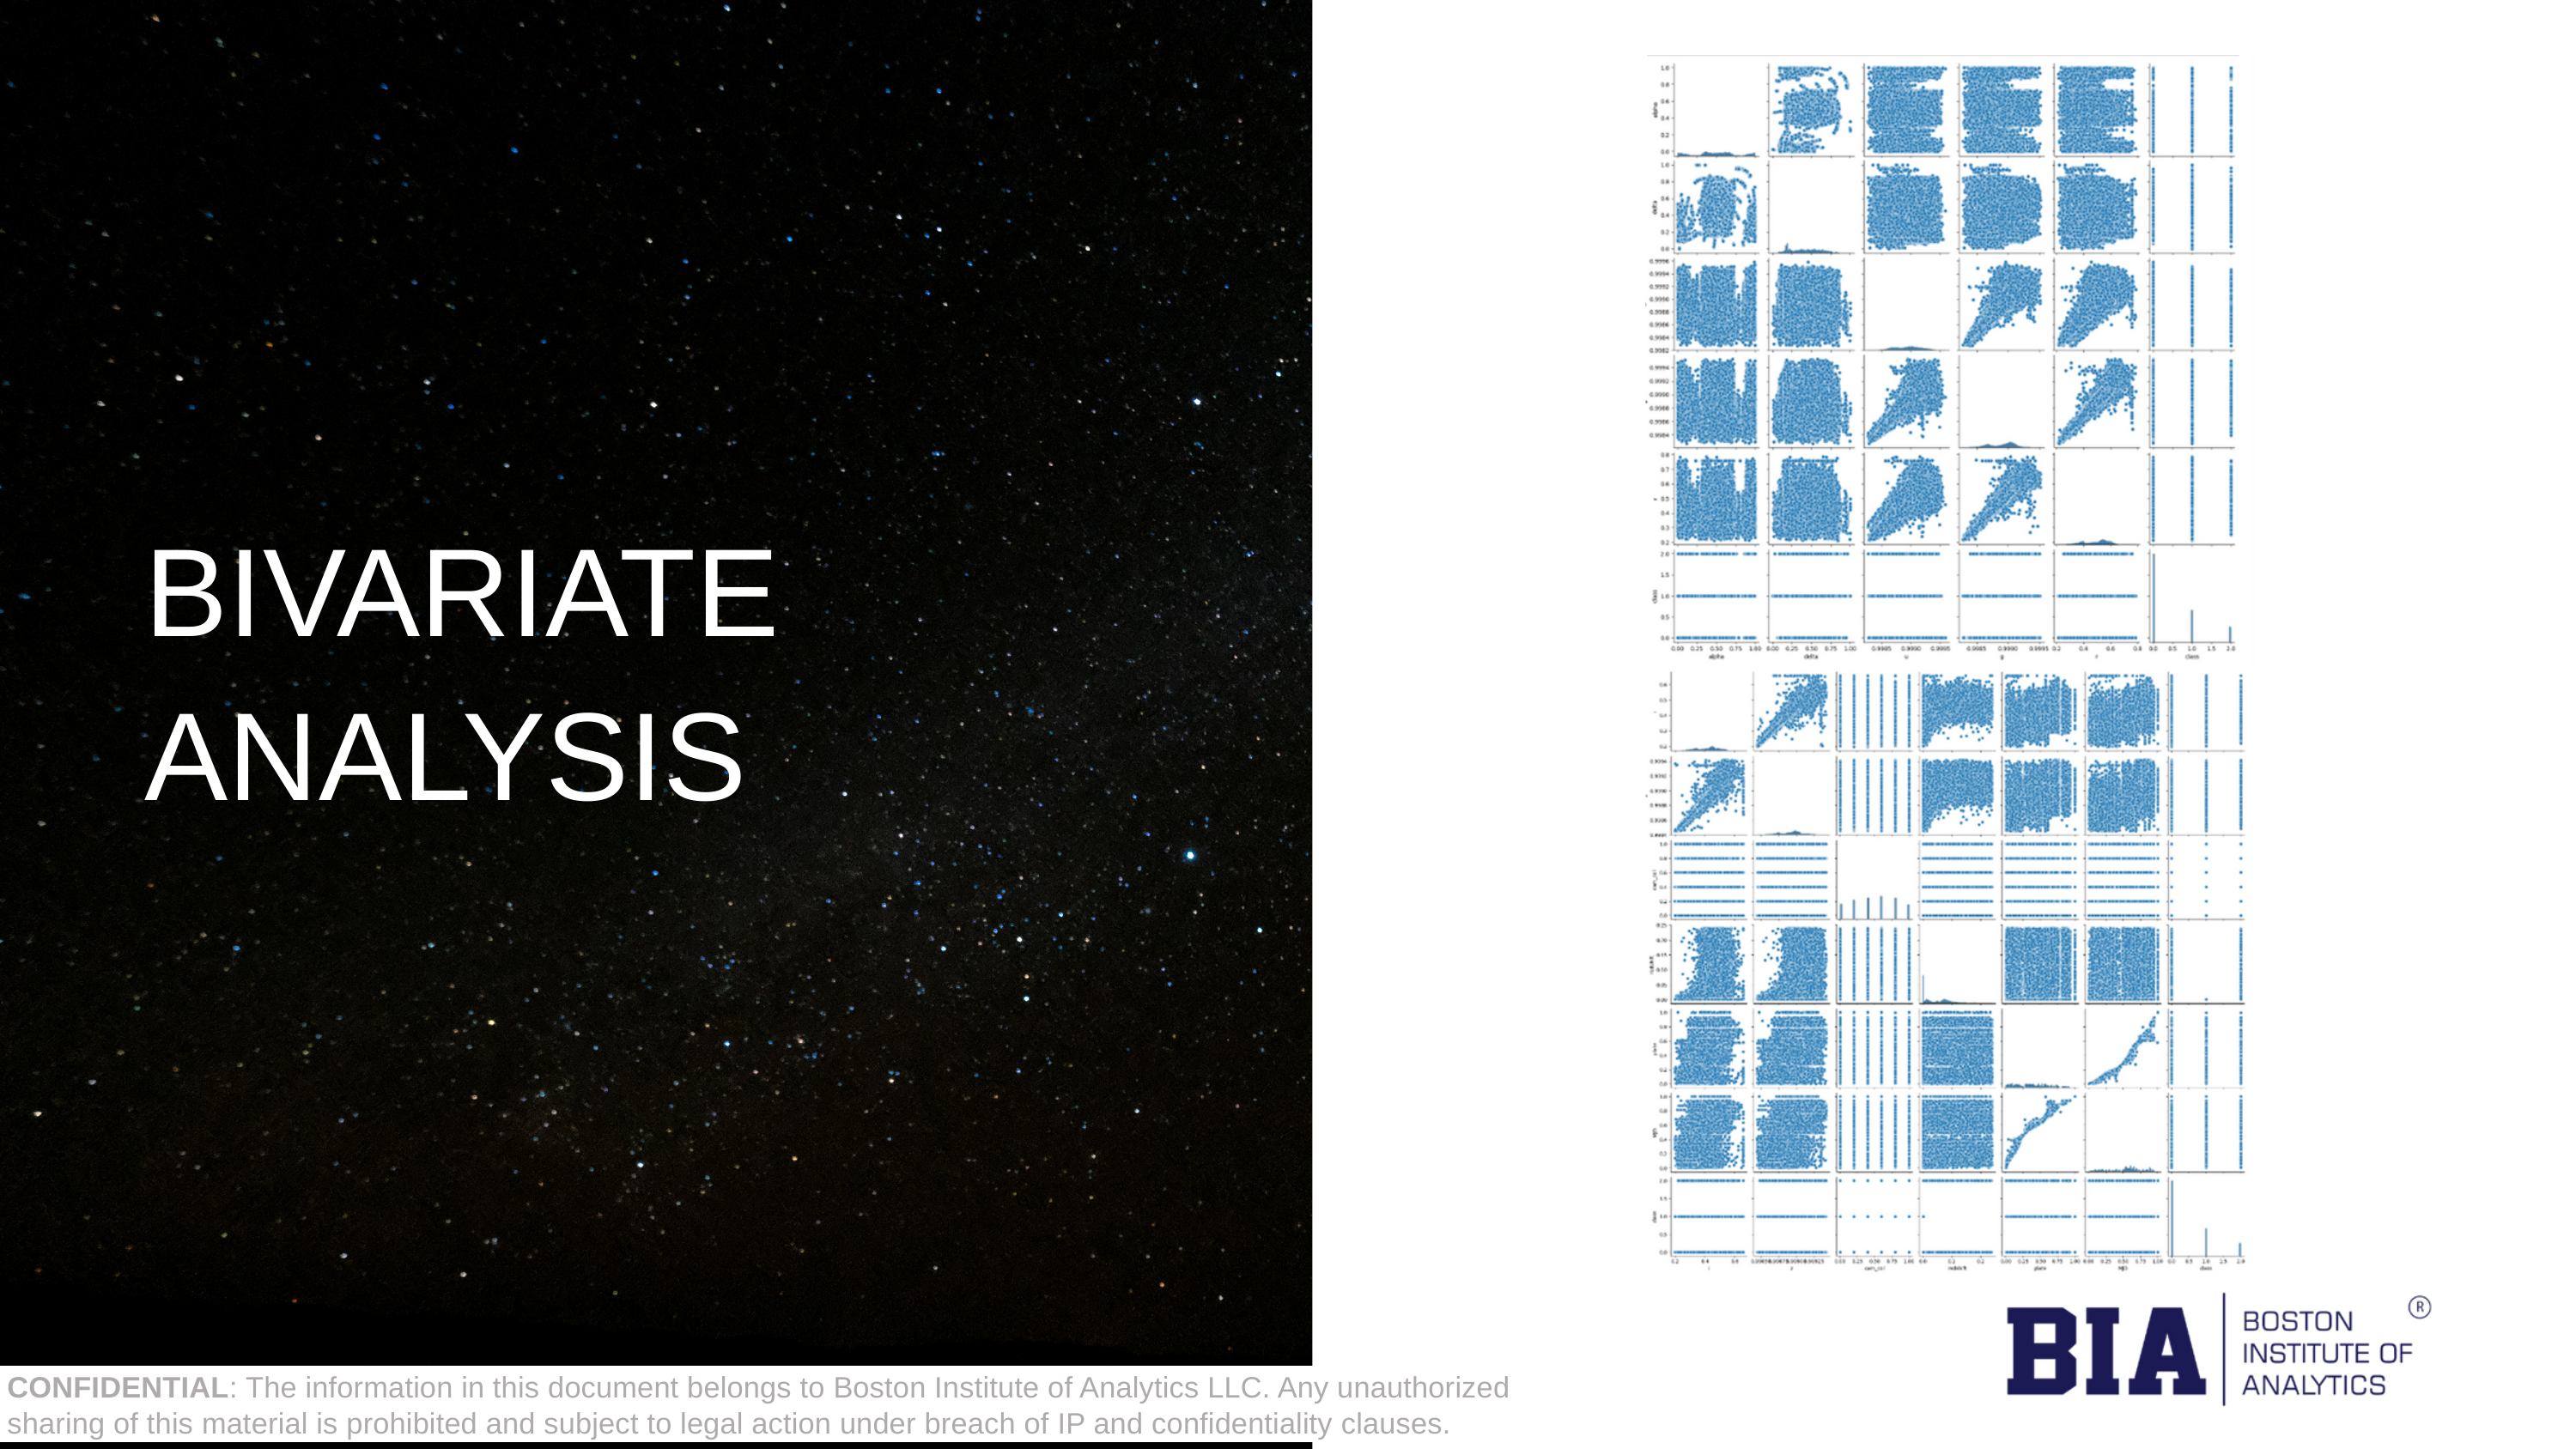

BIVARIATE ANALYSIS

CONFIDENTIAL: The information in this document belongs to Boston Institute of Analytics LLC. Any unauthorized sharing of this material is prohibited and subject to legal action under breach of IP and confidentiality clauses.